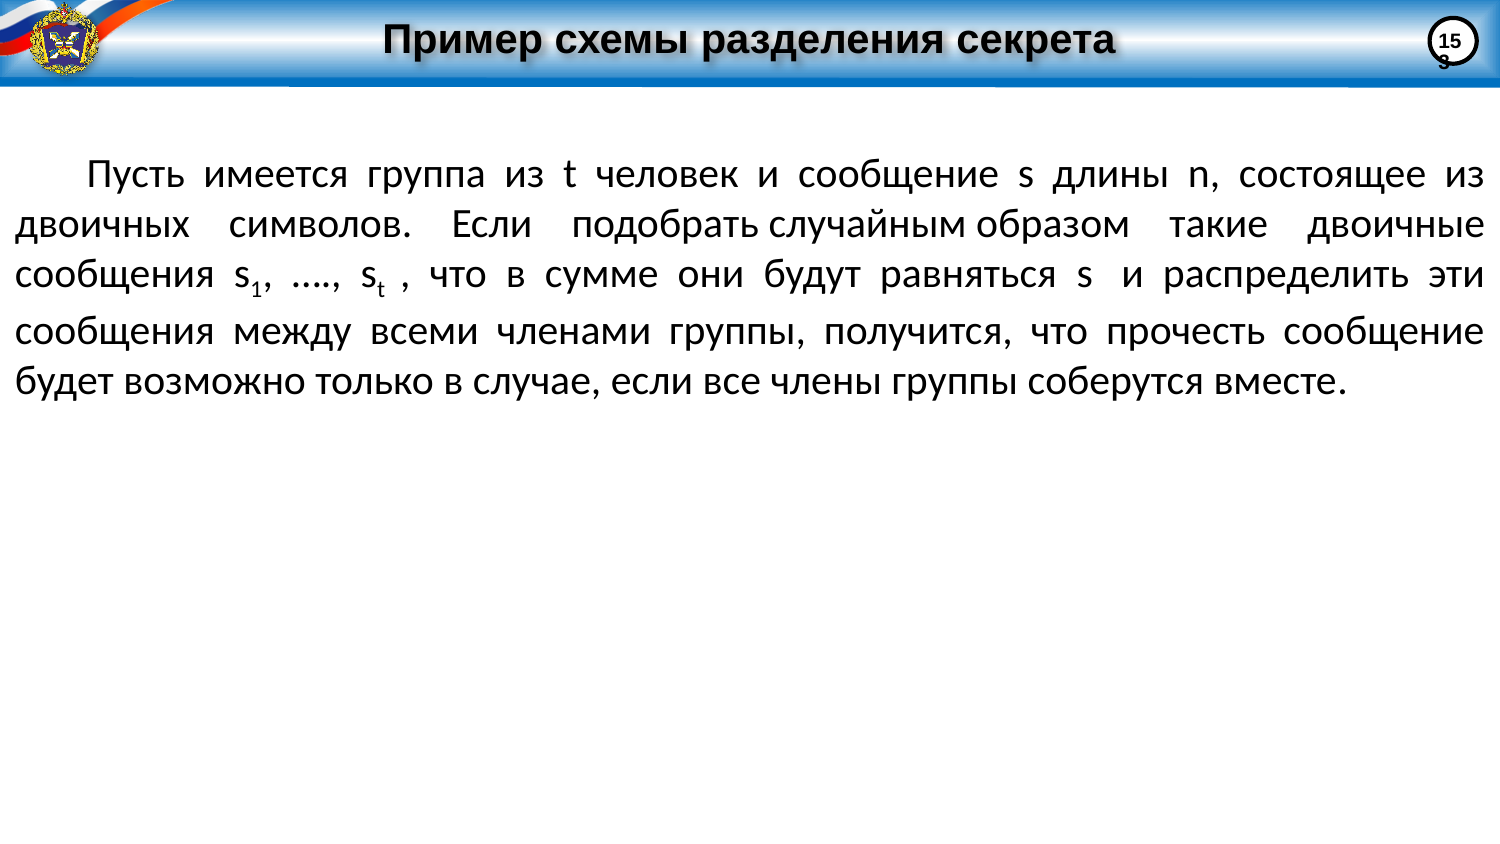

153
# Пример схемы разделения секрета
Пусть имеется группа из t человек и сообщение s длины n, состоящее из двоичных символов. Если подобрать случайным образом такие двоичные сообщения s1, …., st , что в сумме они будут равняться s  и распределить эти сообщения между всеми членами группы, получится, что прочесть сообщение будет возможно только в случае, если все члены группы соберутся вместе.